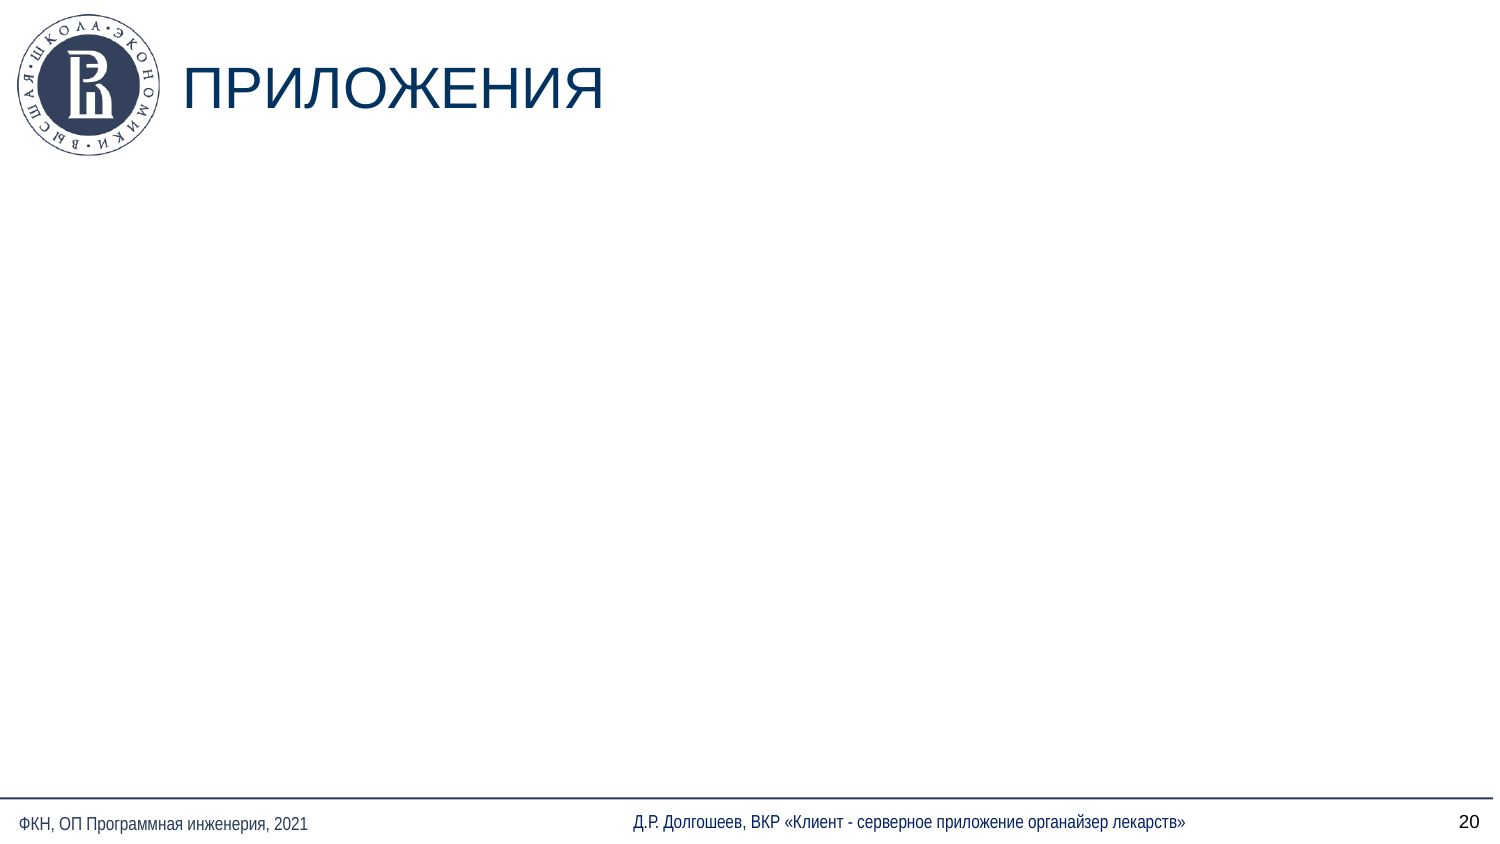

# ПРИЛОЖЕНИЯ
20
Д.Р. Долгошеев, ВКР «Клиент - серверное приложение органайзер лекарств»